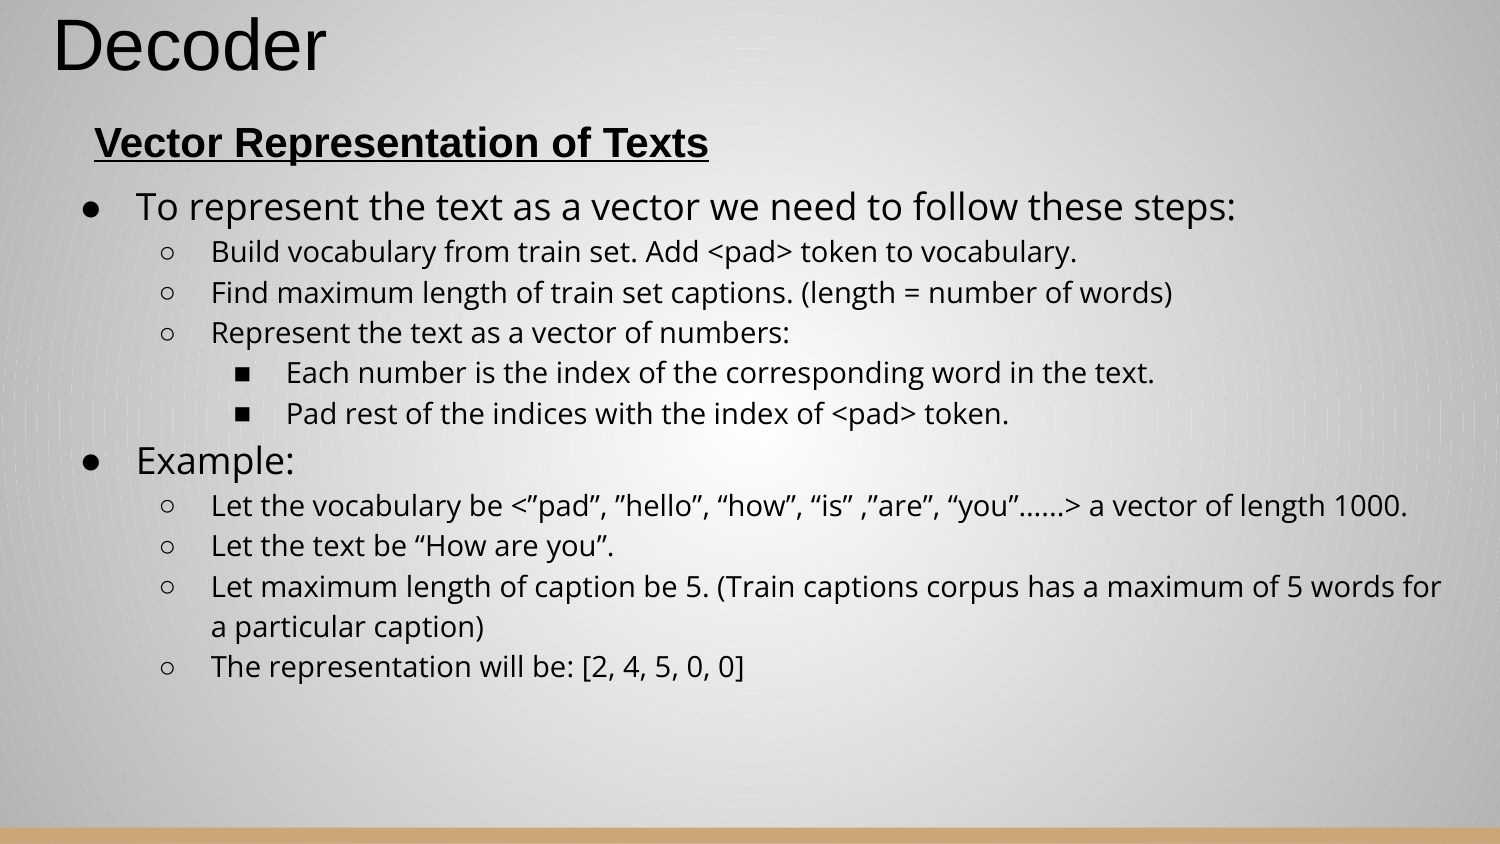

# Getting started with a basic model: Decoder
Vector Representation of Texts
To represent the text as a vector we need to follow these steps:
Build vocabulary from train set. Add <pad> token to vocabulary.
Find maximum length of train set captions. (length = number of words)
Represent the text as a vector of numbers:
Each number is the index of the corresponding word in the text.
Pad rest of the indices with the index of <pad> token.
Example:
Let the vocabulary be <”pad”, ”hello”, “how”, “is” ,”are”, “you”…...> a vector of length 1000.
Let the text be “How are you”.
Let maximum length of caption be 5. (Train captions corpus has a maximum of 5 words for a particular caption)
The representation will be: [2, 4, 5, 0, 0]